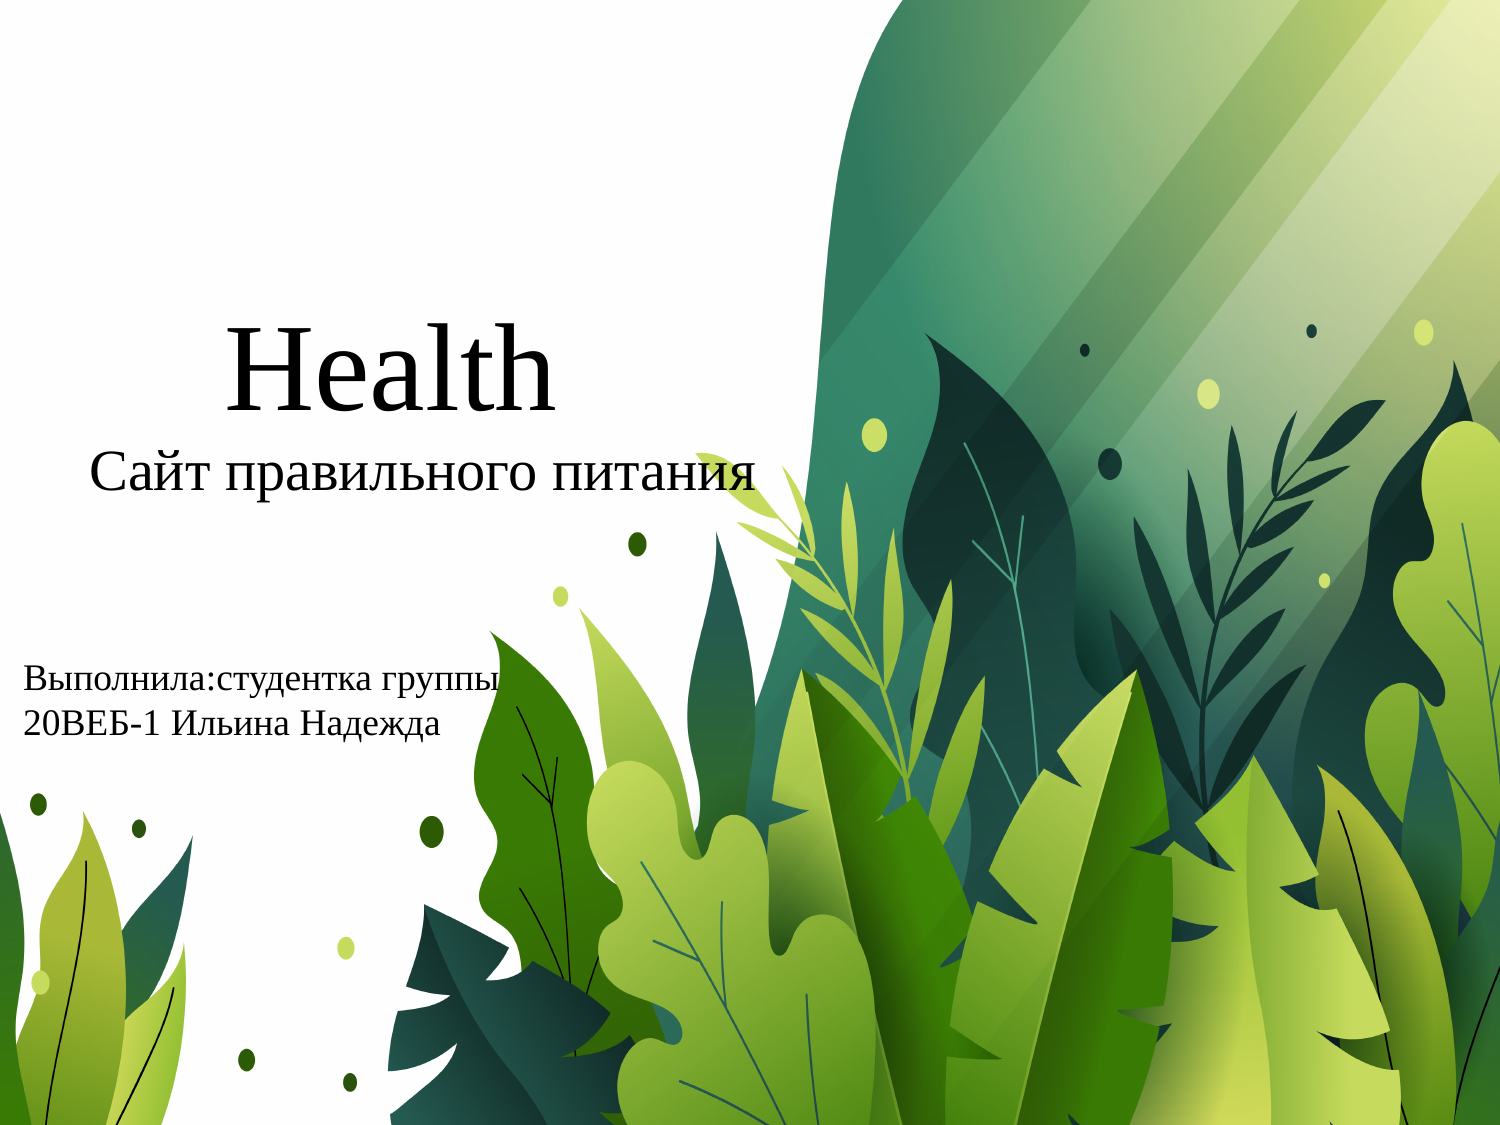

# Health
Сайт правильного питания
Выполнила:студентка группы
20ВЕБ-1 Ильина Надежда